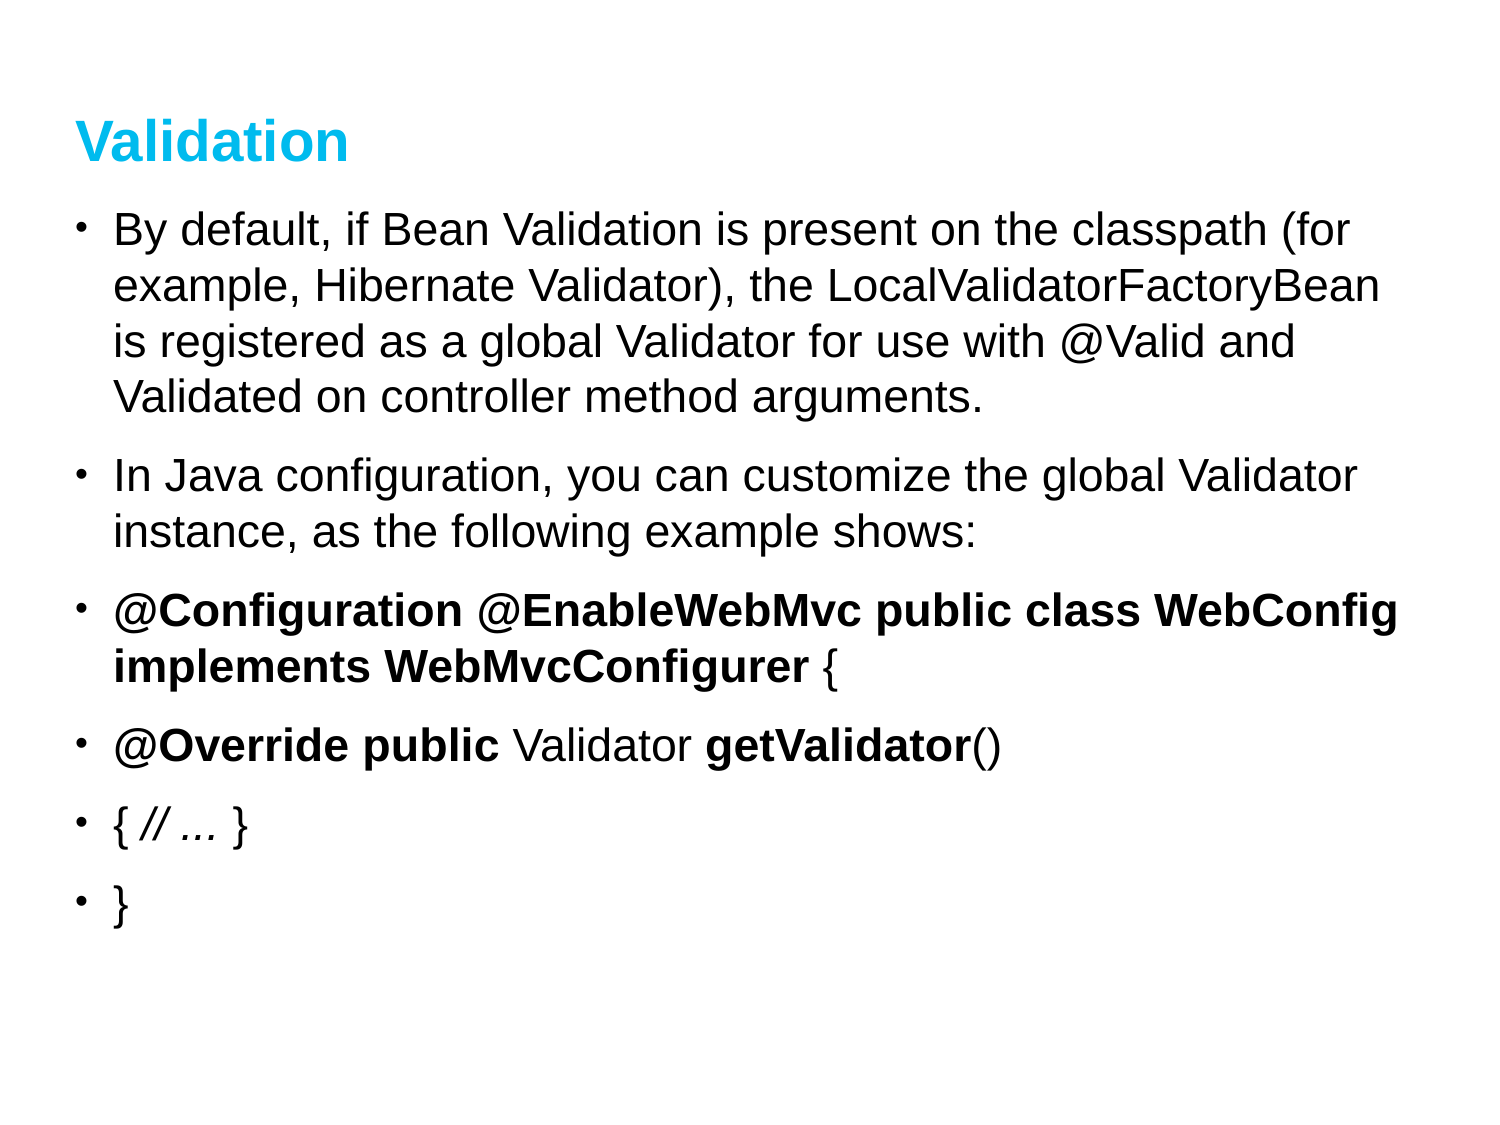

# Validation
By default, if Bean Validation is present on the classpath (for example, Hibernate Validator), the LocalValidatorFactoryBean is registered as a global Validator for use with @Valid and Validated on controller method arguments.
In Java configuration, you can customize the global Validator instance, as the following example shows:
@Configuration @EnableWebMvc public class WebConfig implements WebMvcConfigurer {
@Override public Validator getValidator()
{ // ... }
}